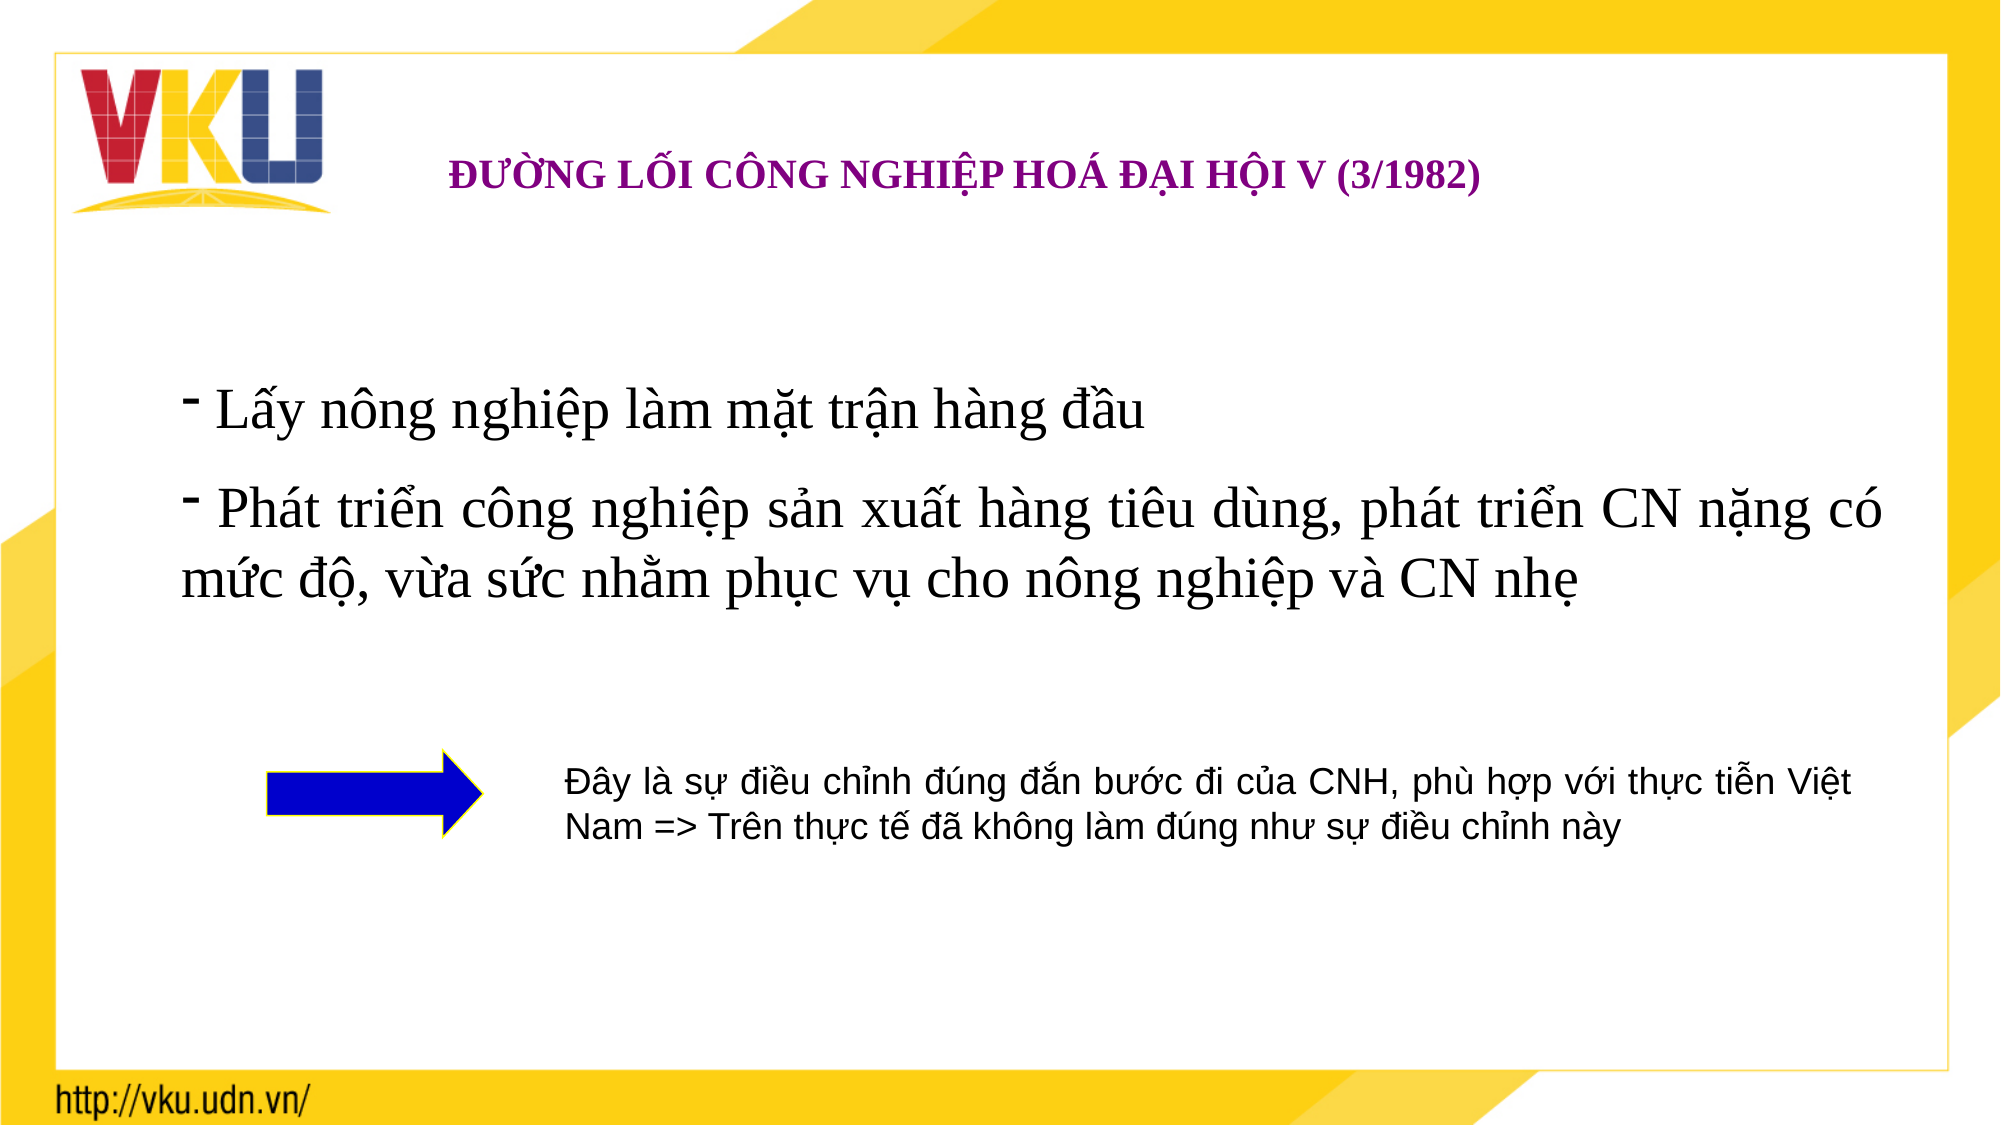

ĐƯỜNG LỐI CÔNG NGHIỆP HOÁ ĐẠI HỘI V (3/1982)
 Lấy nông nghiệp làm mặt trận hàng đầu
 Phát triển công nghiệp sản xuất hàng tiêu dùng, phát triển CN nặng có mức độ, vừa sức nhằm phục vụ cho nông nghiệp và CN nhẹ

Đây là sự điều chỉnh đúng đắn bước đi của CNH, phù hợp với thực tiễn Việt Nam => Trên thực tế đã không làm đúng như sự điều chỉnh này